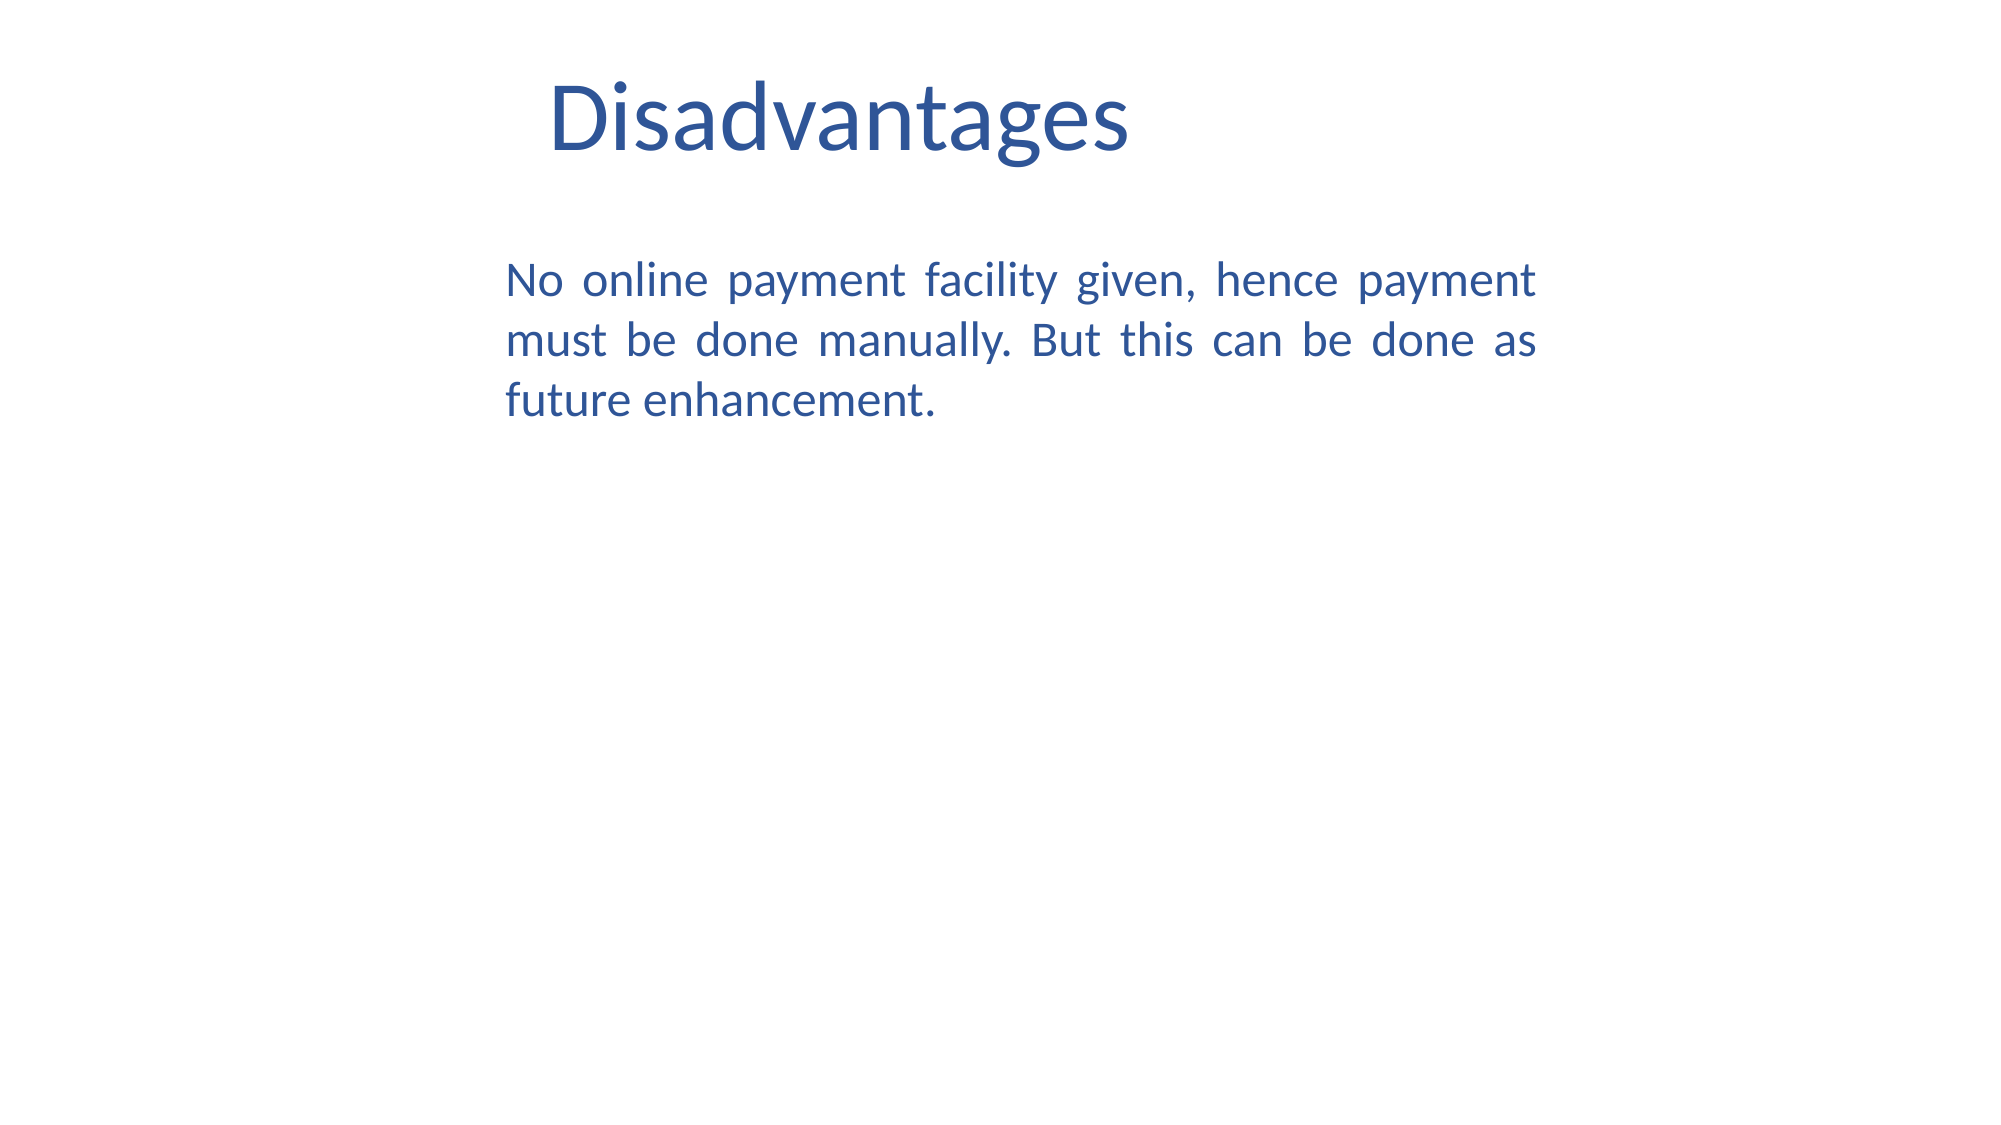

Disadvantages
No online payment facility given, hence payment must be done manually. But this can be done as future enhancement.